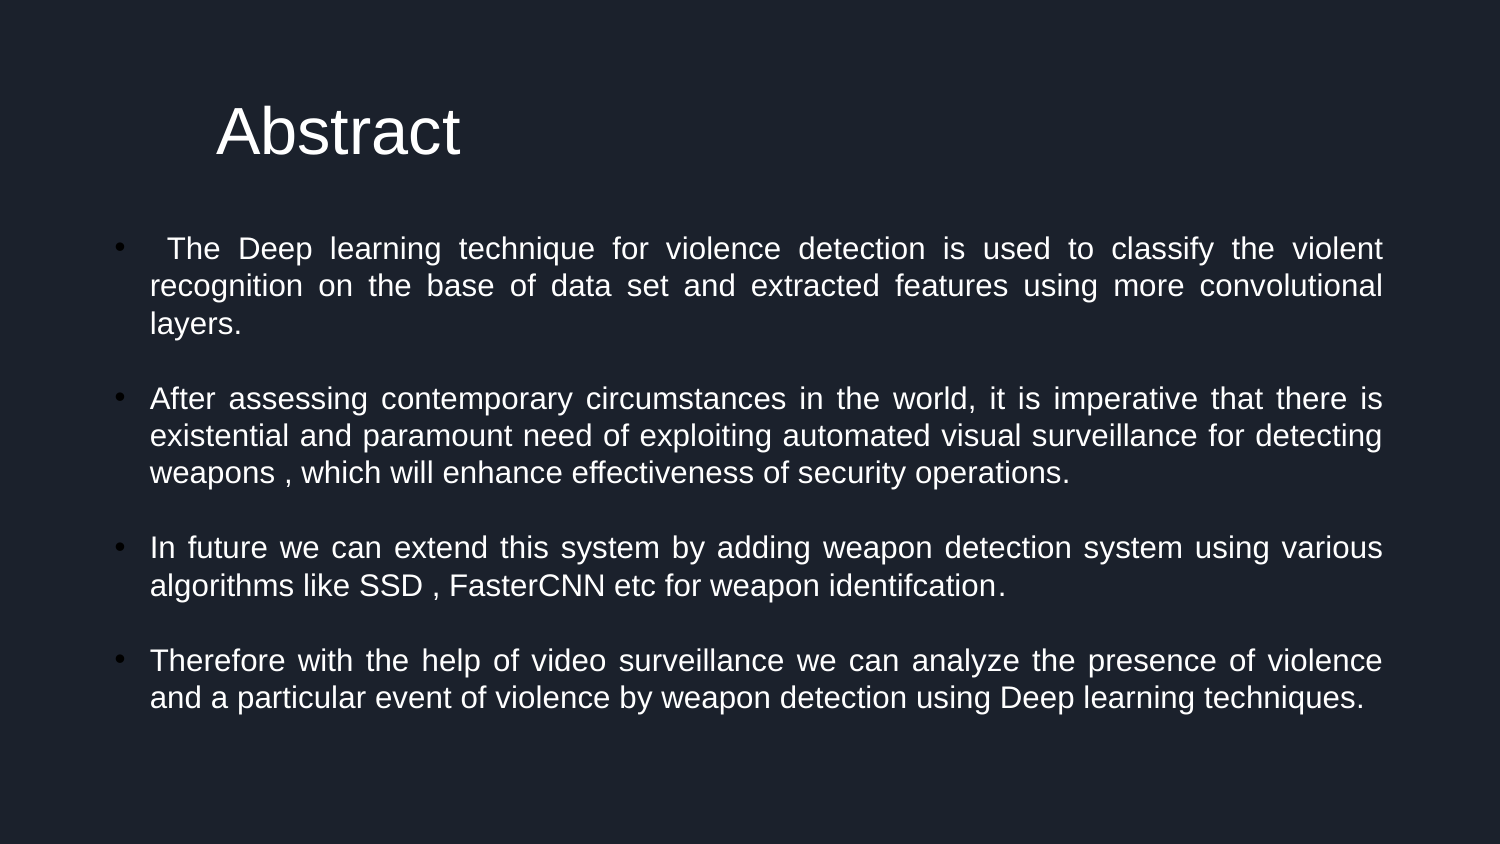

# Abstract
 The Deep learning technique for violence detection is used to classify the violent recognition on the base of data set and extracted features using more convolutional layers.

After assessing contemporary circumstances in the world, it is imperative that there is existential and paramount need of exploiting automated visual surveillance for detecting weapons , which will enhance effectiveness of security operations.

In future we can extend this system by adding weapon detection system using various algorithms like SSD , FasterCNN etc for weapon identifcation.

Therefore with the help of video surveillance we can analyze the presence of violence and a particular event of violence by weapon detection using Deep learning techniques.